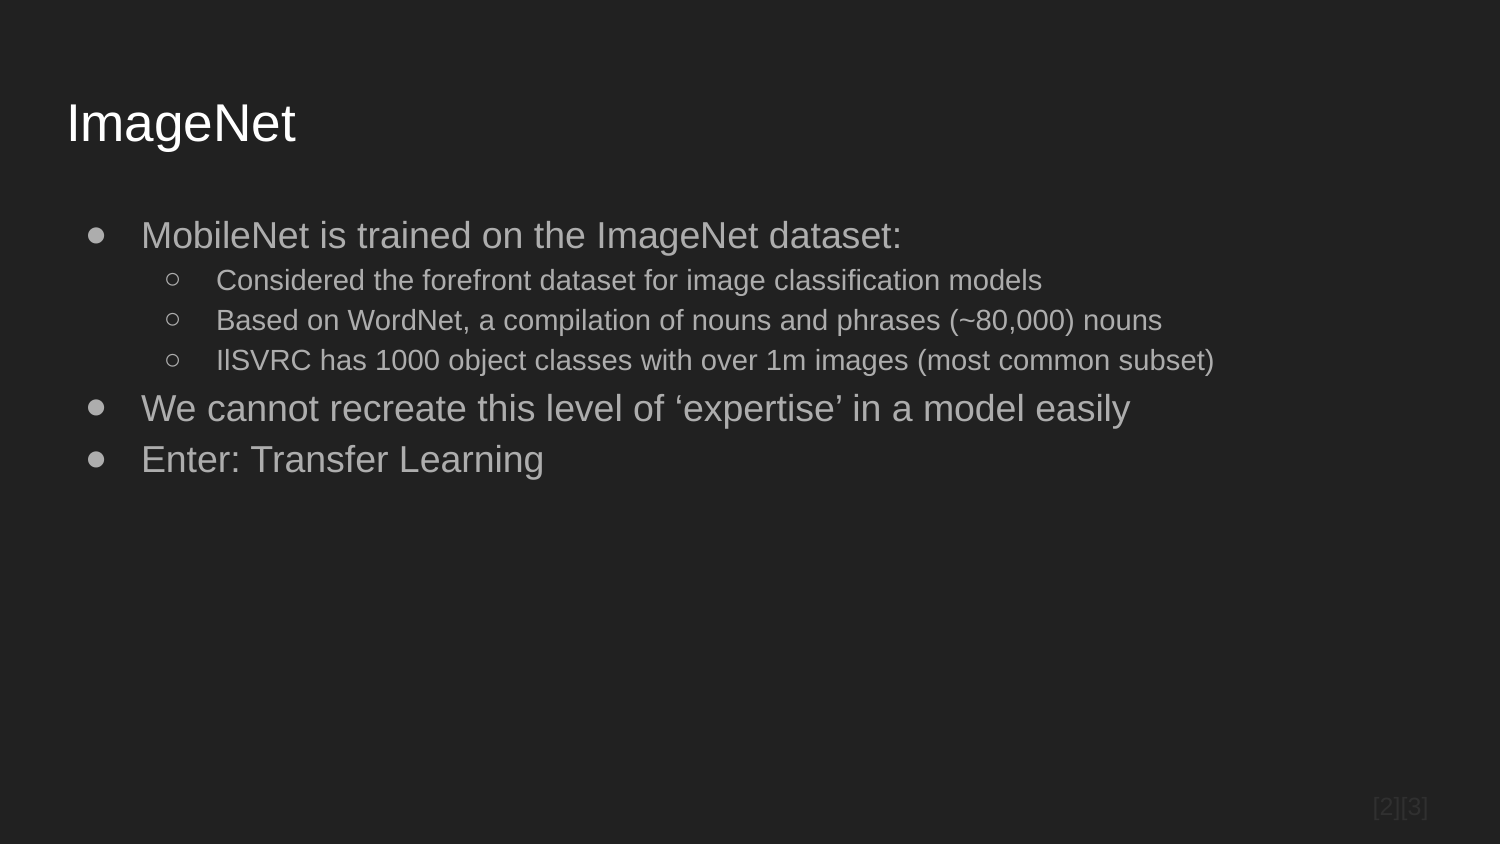

# ImageNet
MobileNet is trained on the ImageNet dataset:
Considered the forefront dataset for image classification models
Based on WordNet, a compilation of nouns and phrases (~80,000) nouns
IlSVRC has 1000 object classes with over 1m images (most common subset)
We cannot recreate this level of ‘expertise’ in a model easily
Enter: Transfer Learning
[2][3]